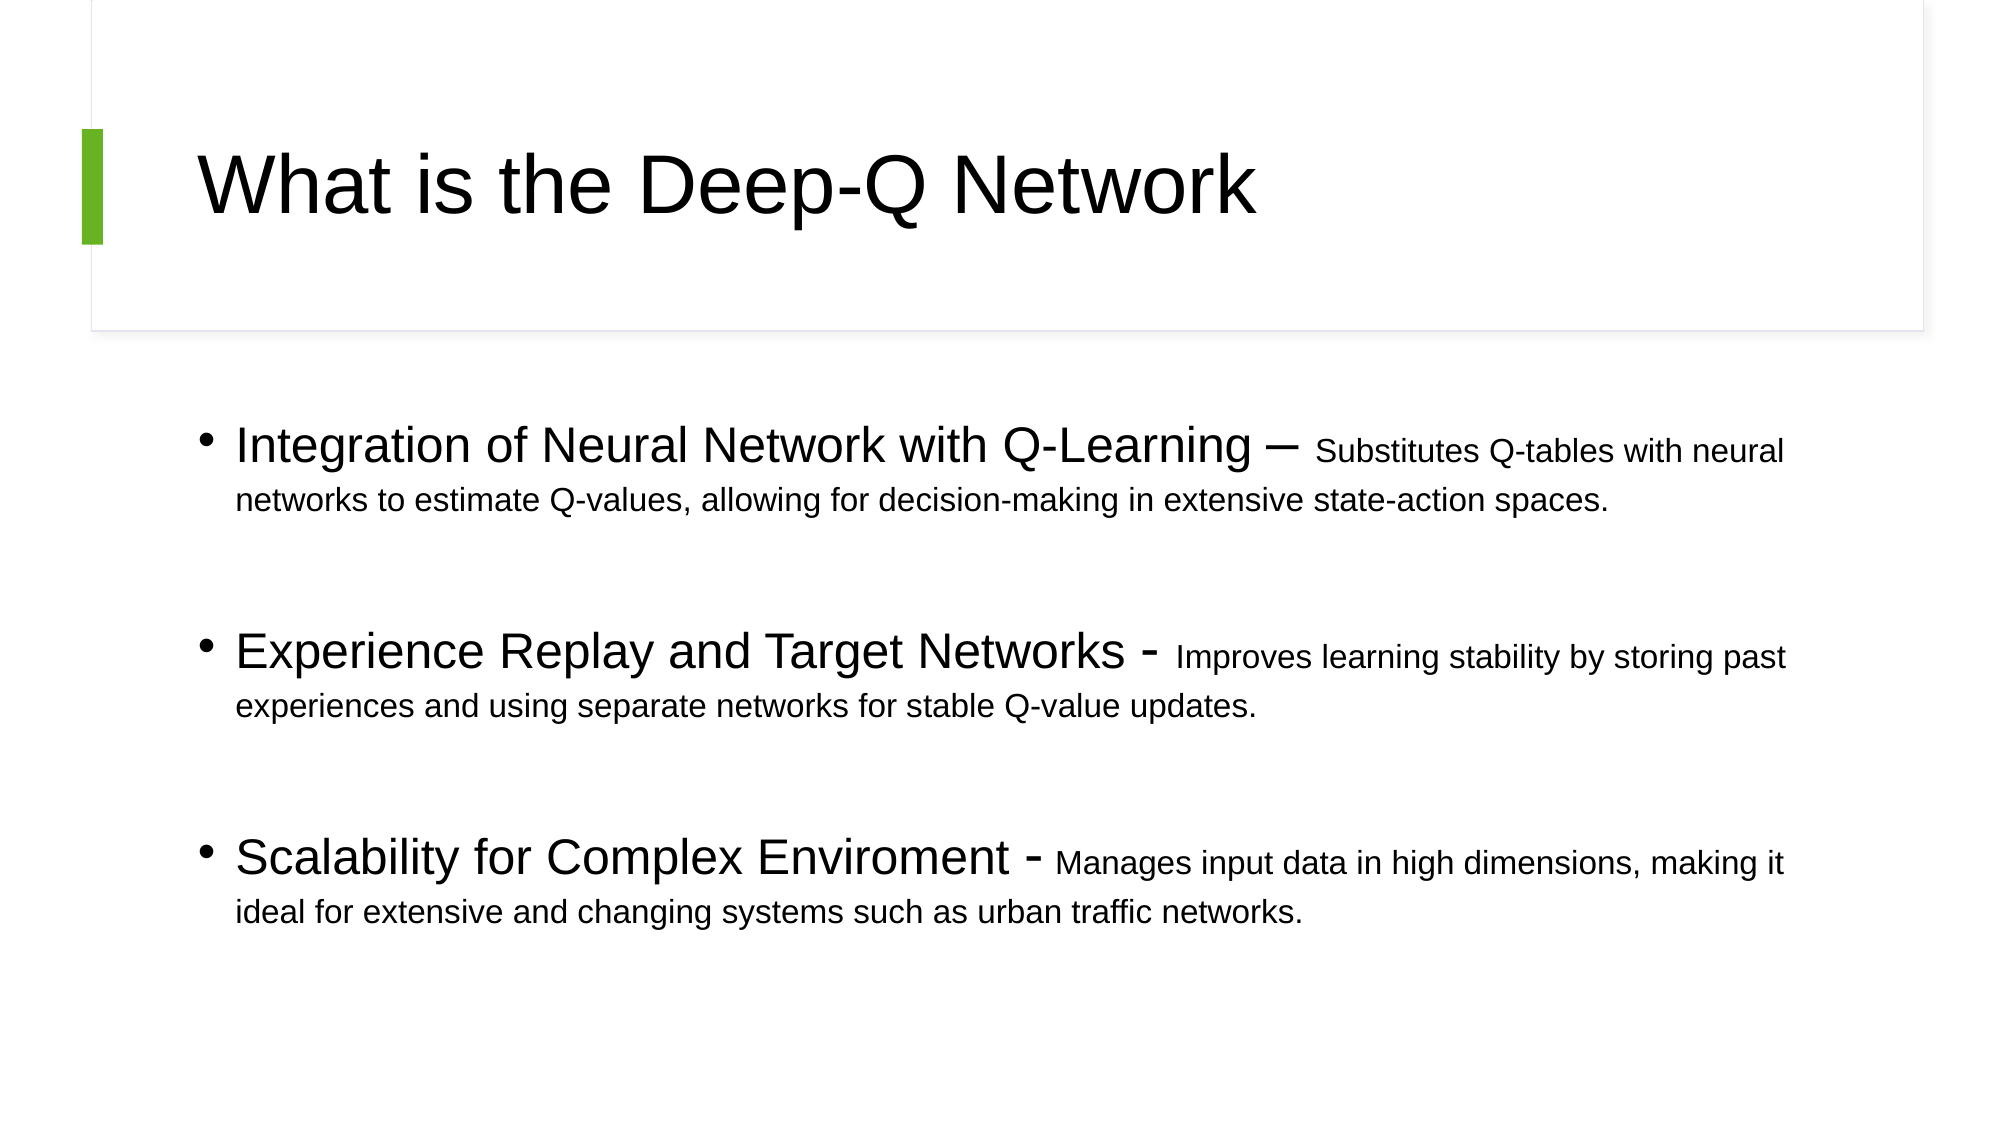

# What is the Deep-Q Network
Integration of Neural Network with Q-Learning – Substitutes Q-tables with neural networks to estimate Q-values, allowing for decision-making in extensive state-action spaces.

Experience Replay and Target Networks - Improves learning stability by storing past experiences and using separate networks for stable Q-value updates.

Scalability for Complex Enviroment - Manages input data in high dimensions, making it ideal for extensive and changing systems such as urban traffic networks.